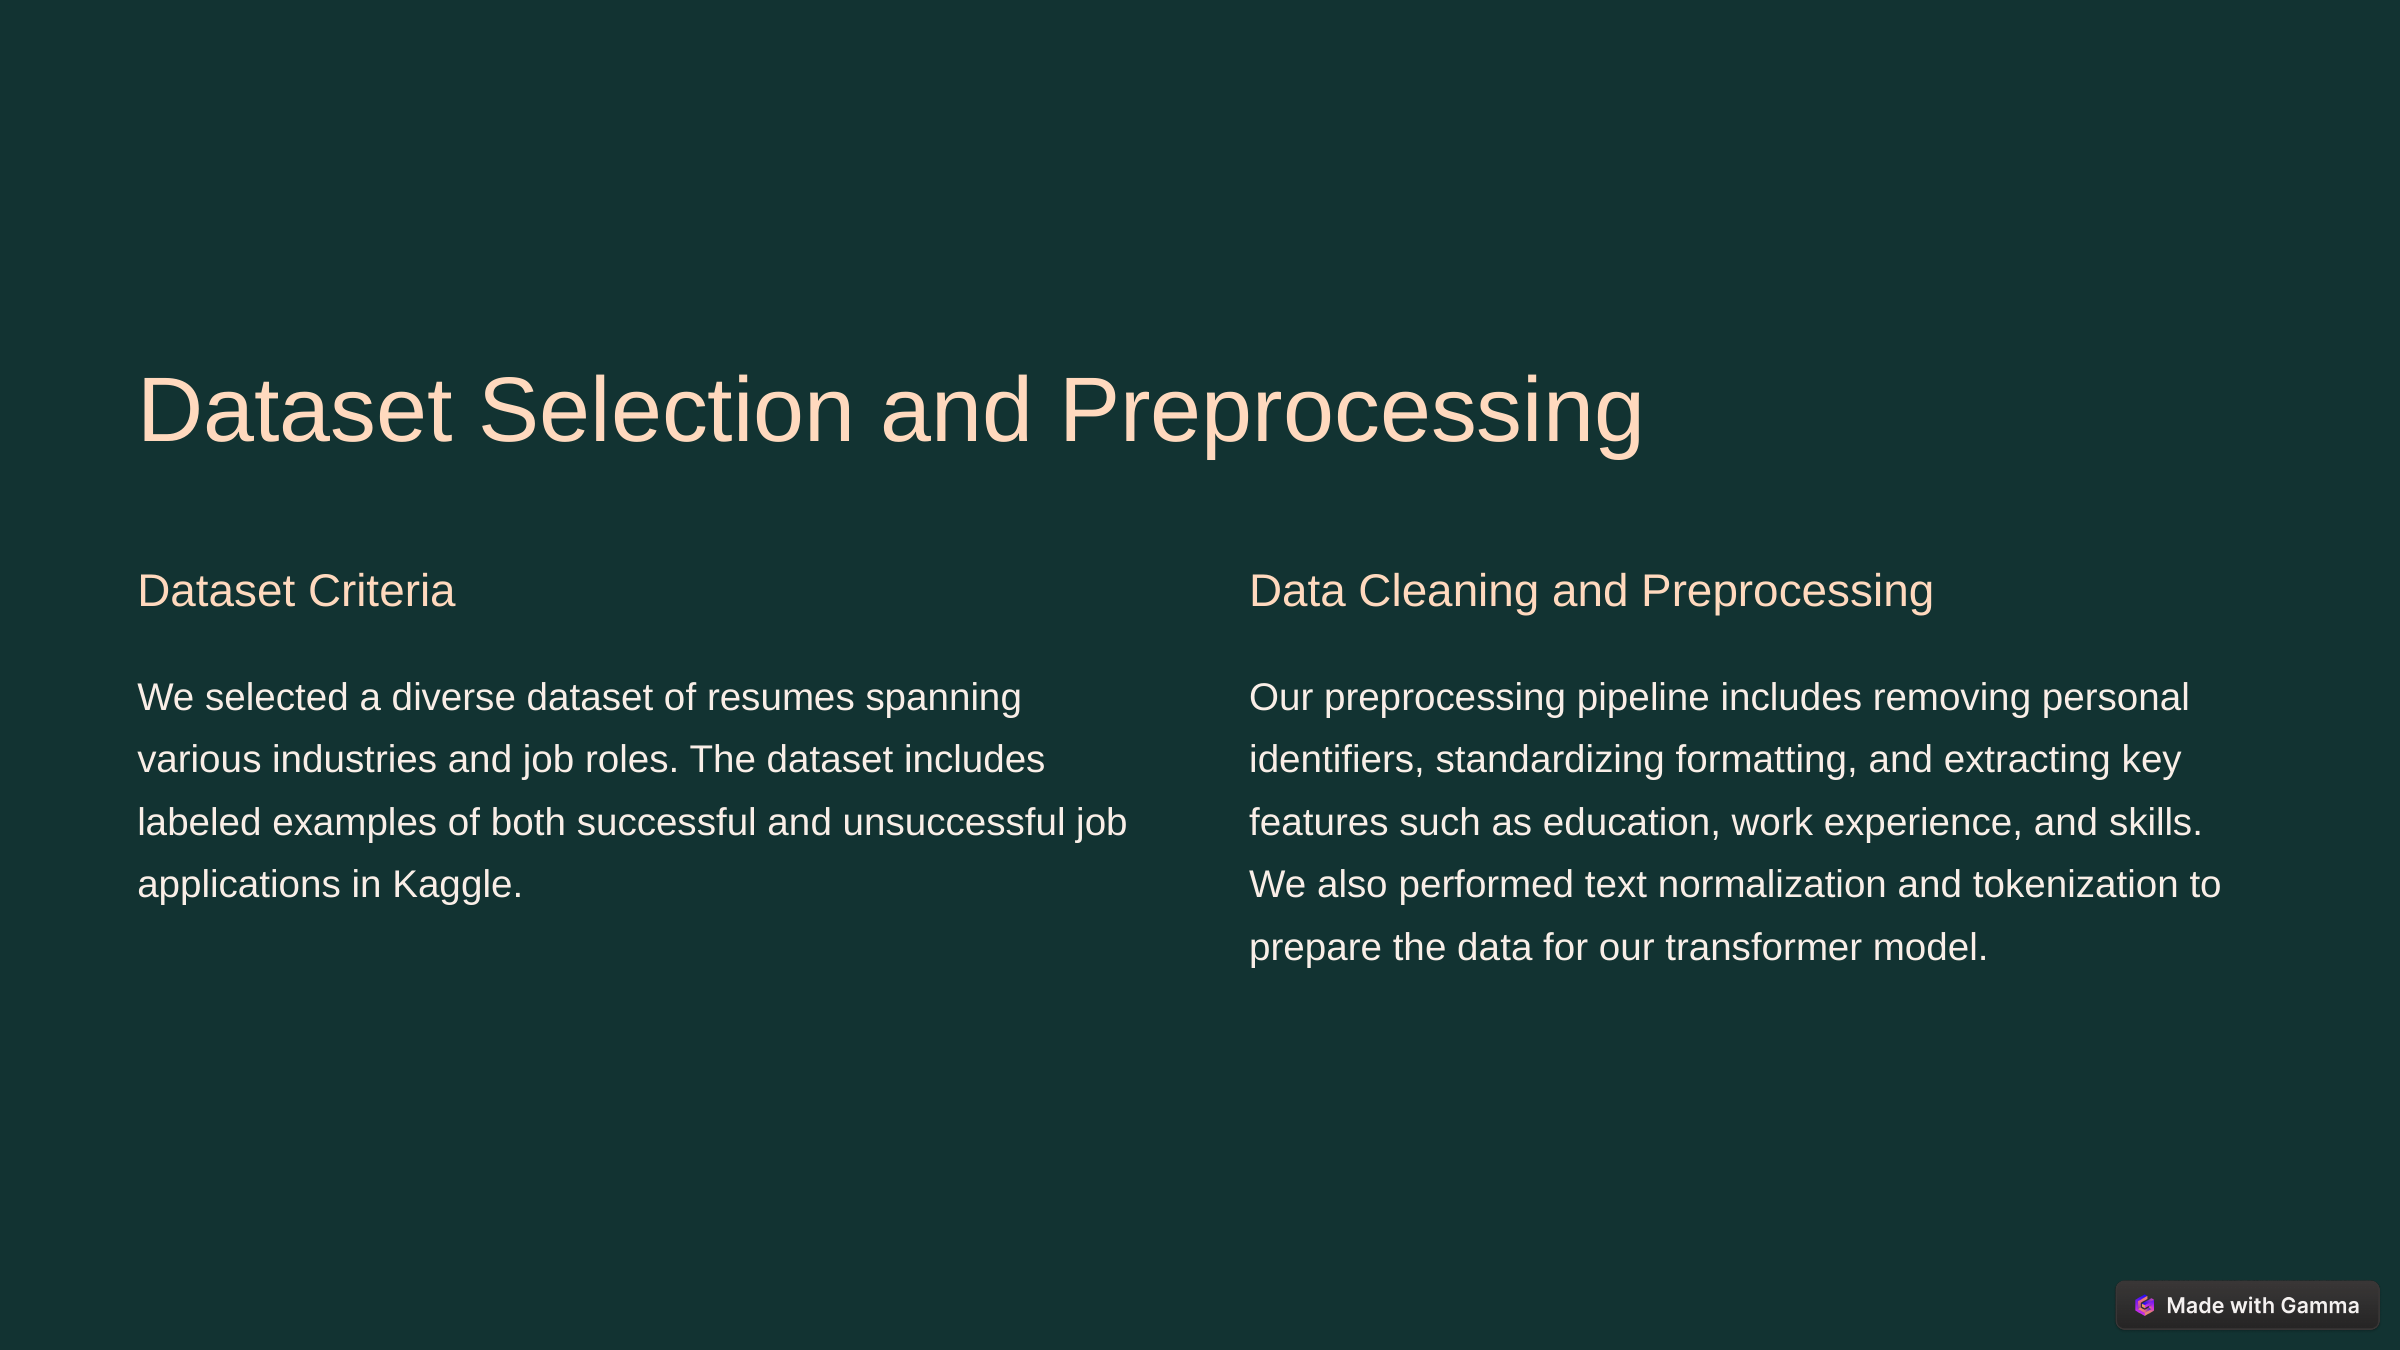

Dataset Selection and Preprocessing
Dataset Criteria
Data Cleaning and Preprocessing
We selected a diverse dataset of resumes spanning various industries and job roles. The dataset includes labeled examples of both successful and unsuccessful job applications in Kaggle.
Our preprocessing pipeline includes removing personal identifiers, standardizing formatting, and extracting key features such as education, work experience, and skills. We also performed text normalization and tokenization to prepare the data for our transformer model.